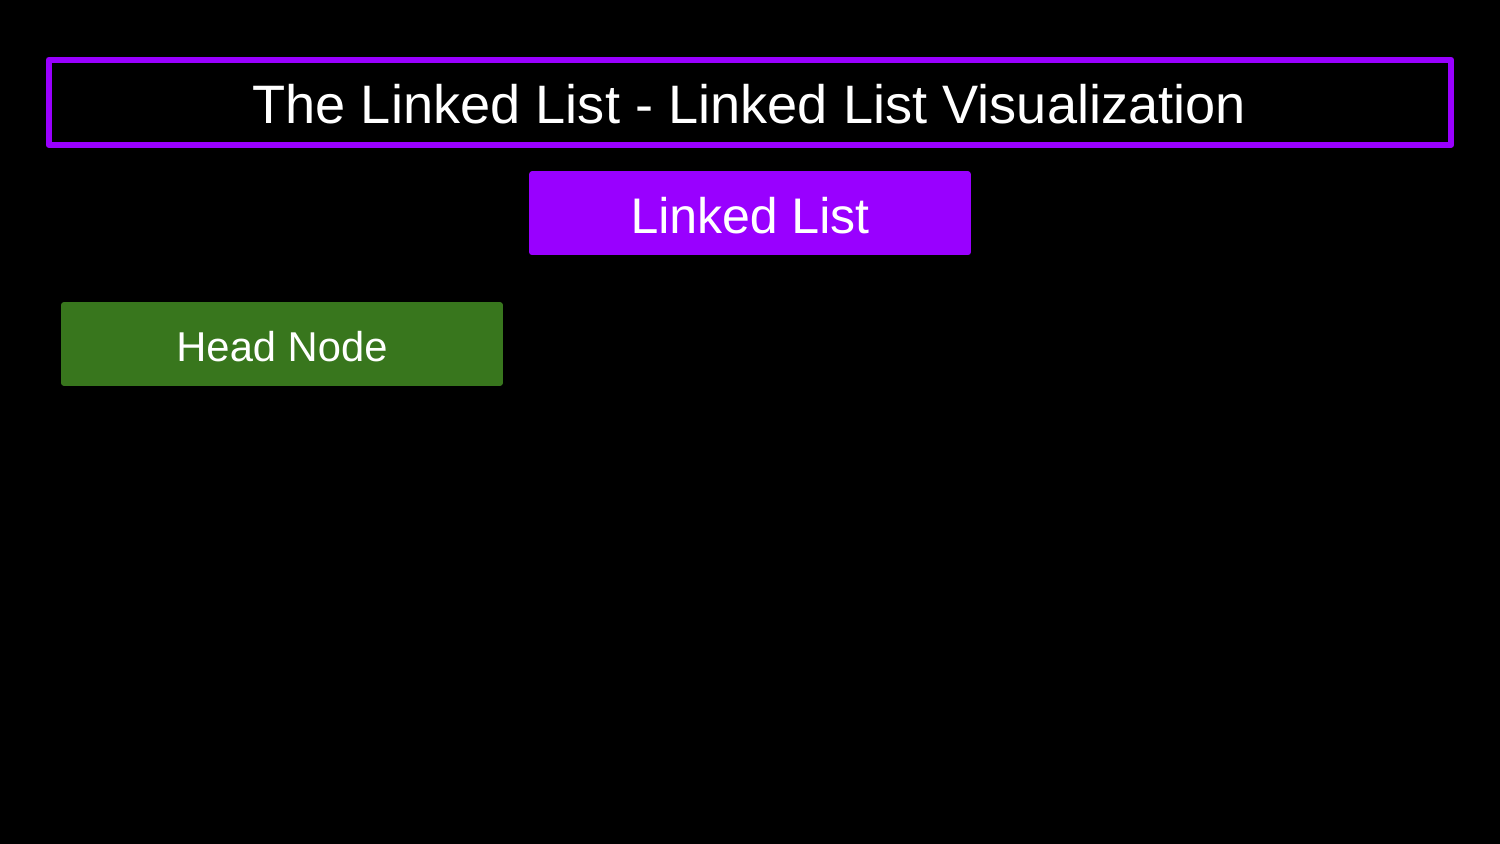

The Linked List - Linked List Visualization
# Linked List
Head Node